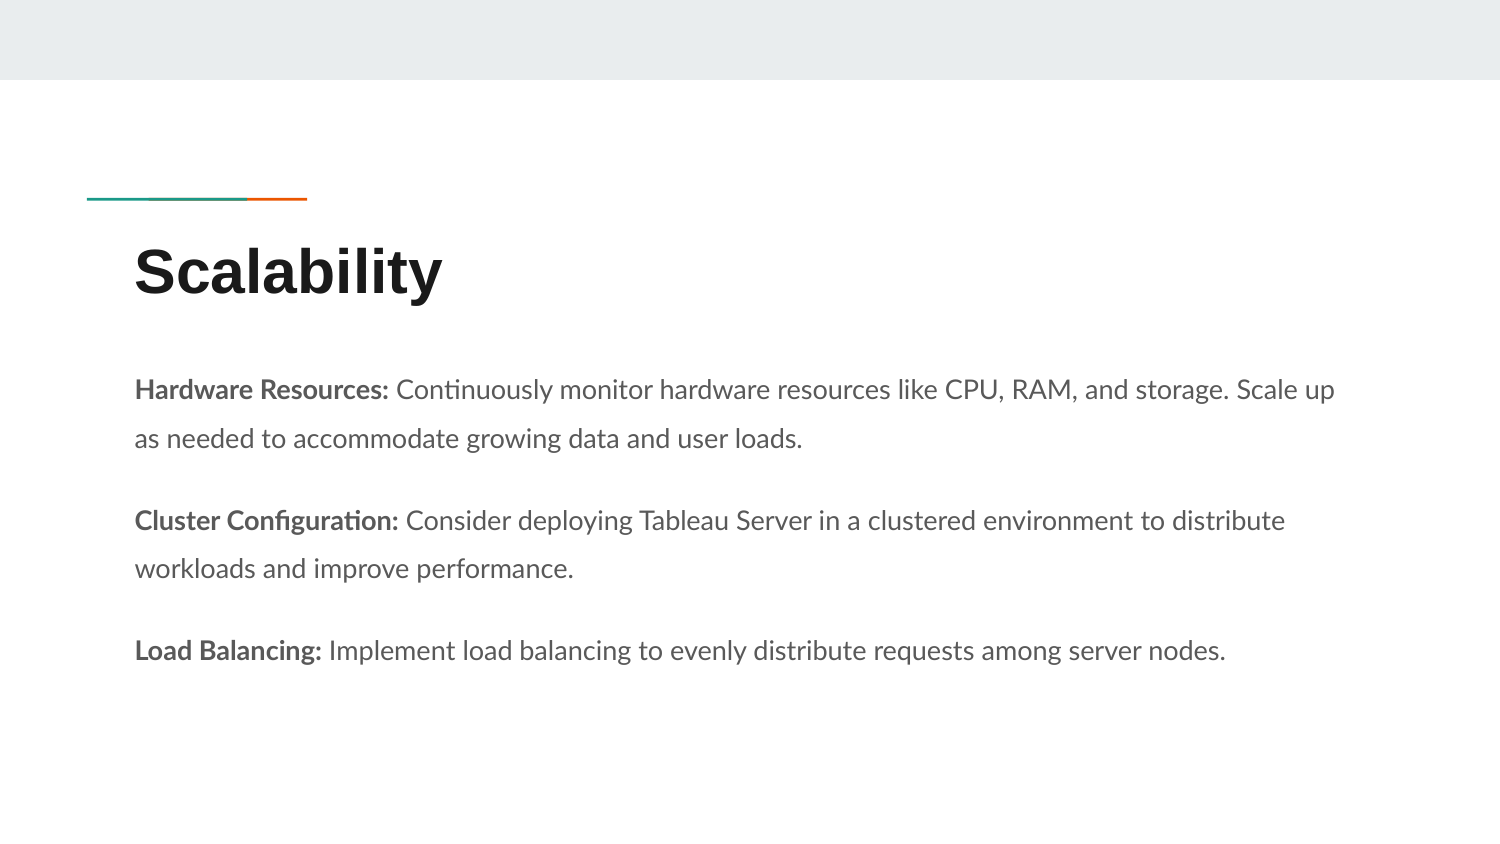

# Scalability
Hardware Resources: Continuously monitor hardware resources like CPU, RAM, and storage. Scale up as needed to accommodate growing data and user loads.
Cluster Configuration: Consider deploying Tableau Server in a clustered environment to distribute workloads and improve performance.
Load Balancing: Implement load balancing to evenly distribute requests among server nodes.